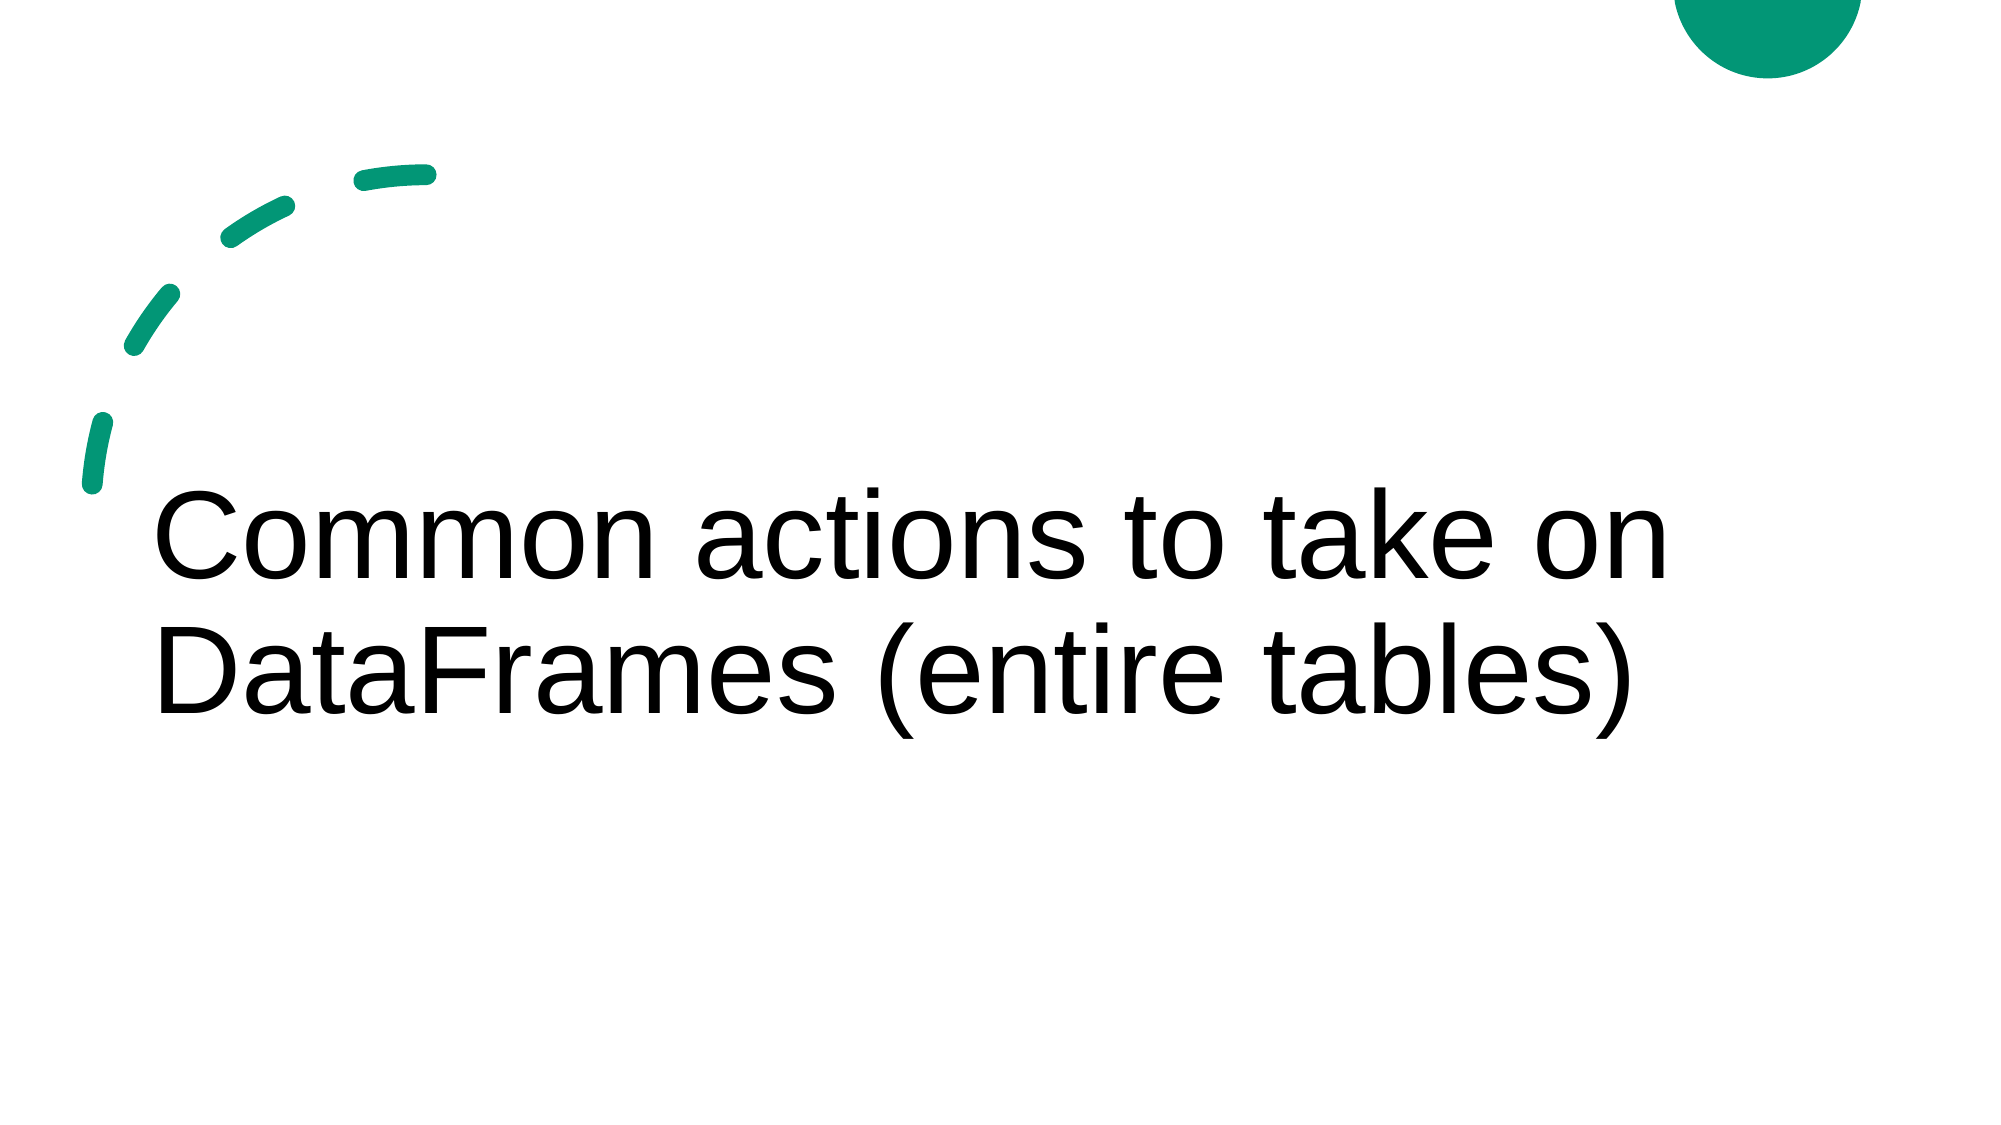

# Common actions to take on DataFrames (entire tables)